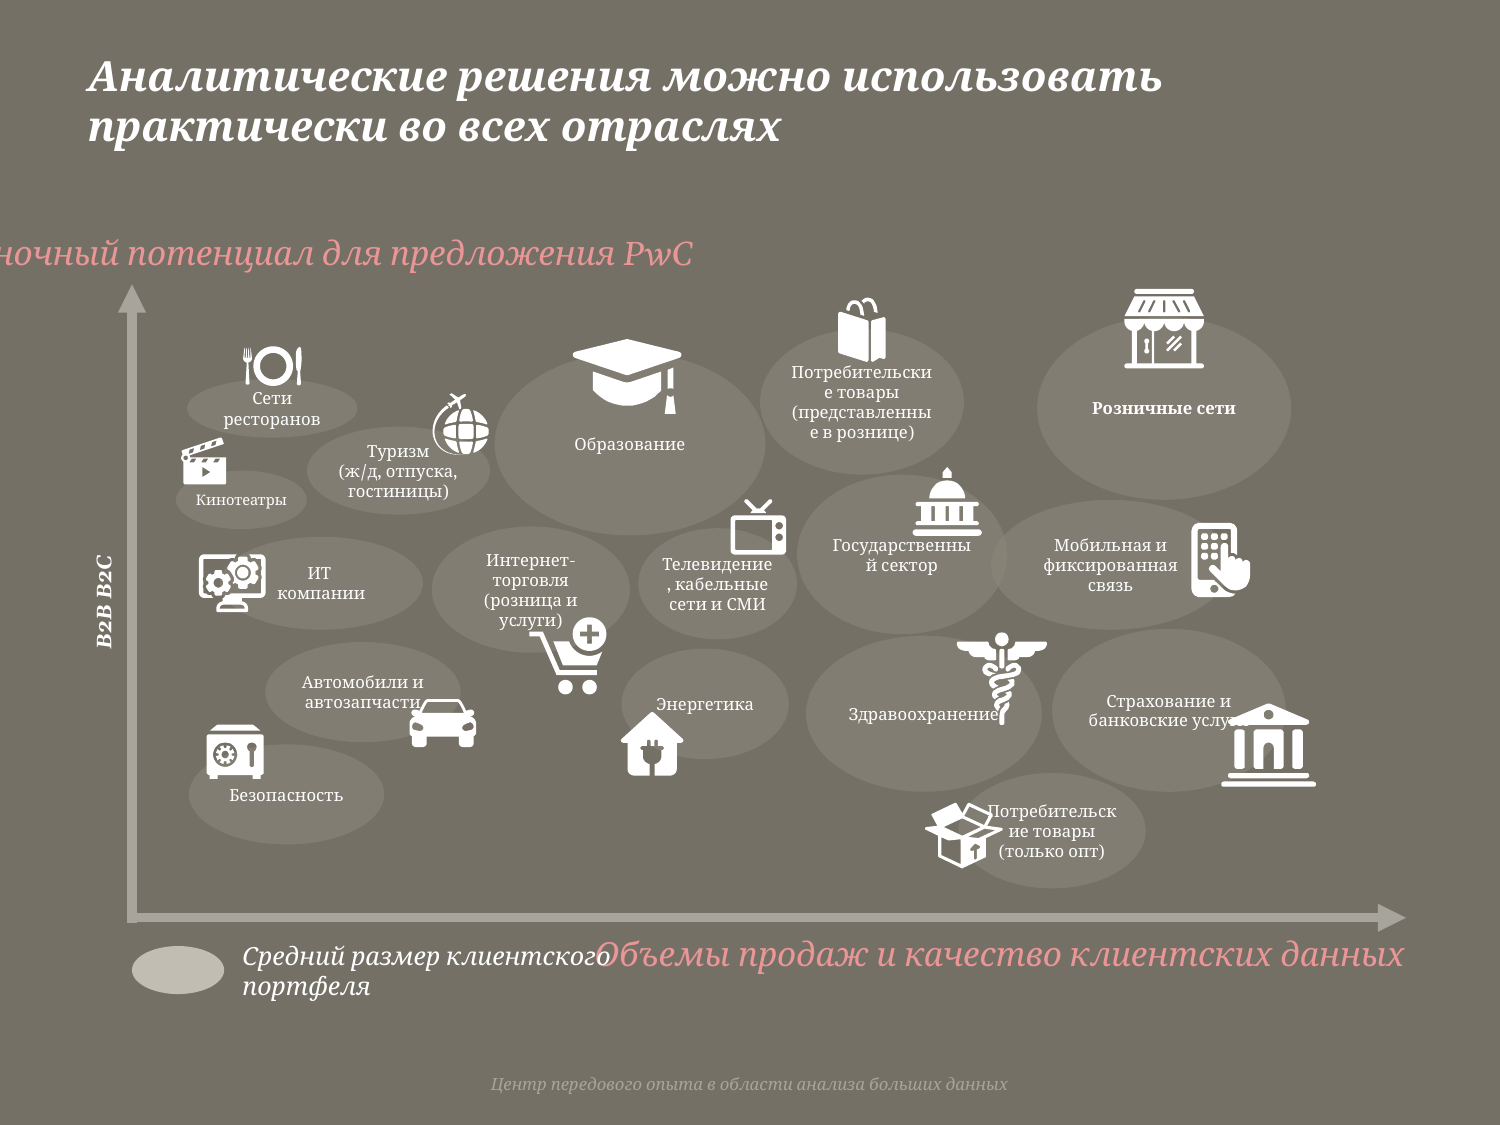

# Аналитические решения можно использовать практически во всех отраслях
Рыночный потенциал для предложения PwC

B2B B2C
Розничные сети
Потребительские товары
(представленные в рознице)

Образование
Сети ресторанов

Туризм
(ж/д, отпуска,
гостиницы)

Кинотеатры
Государственный сектор

Мобильная и
фиксированная связь

Интернет-торговля (розница и услуги)
Телевидение, кабельные сети и СМИ
ИТ
компании

Страхование и банковские услуги

Здравоохранение
Автомобили и автозапчасти
Энергетика
Объемы продаж и качество клиентских данных

Безопасность
Потребительские товары (только опт)

Средний размер клиентского портфеля